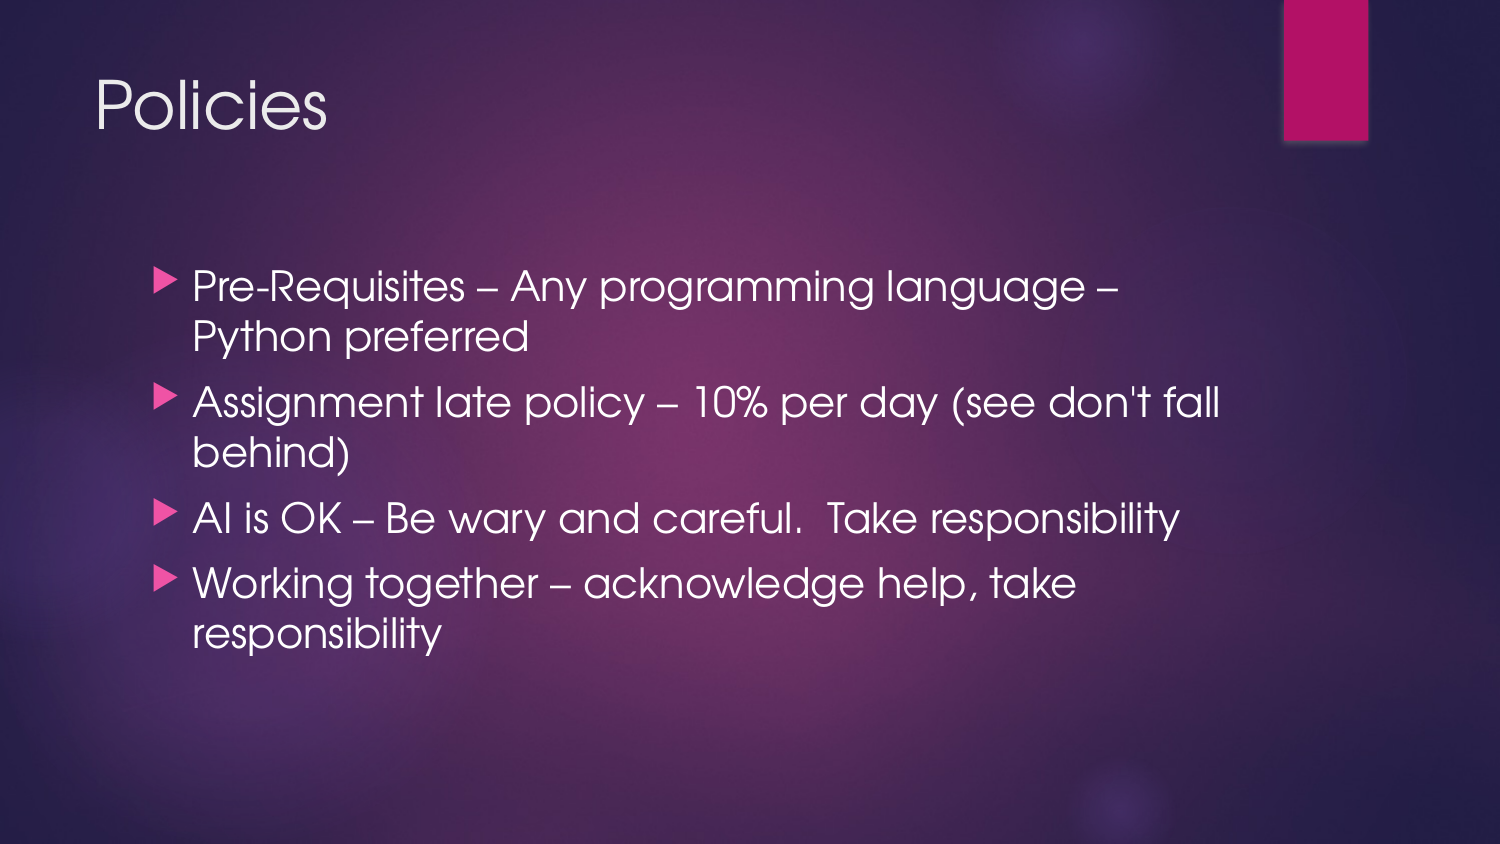

# Policies
Pre-Requisites – Any programming language – Python preferred
Assignment late policy – 10% per day (see don't fall behind)
AI is OK – Be wary and careful.  Take responsibility
Working together – acknowledge help, take responsibility